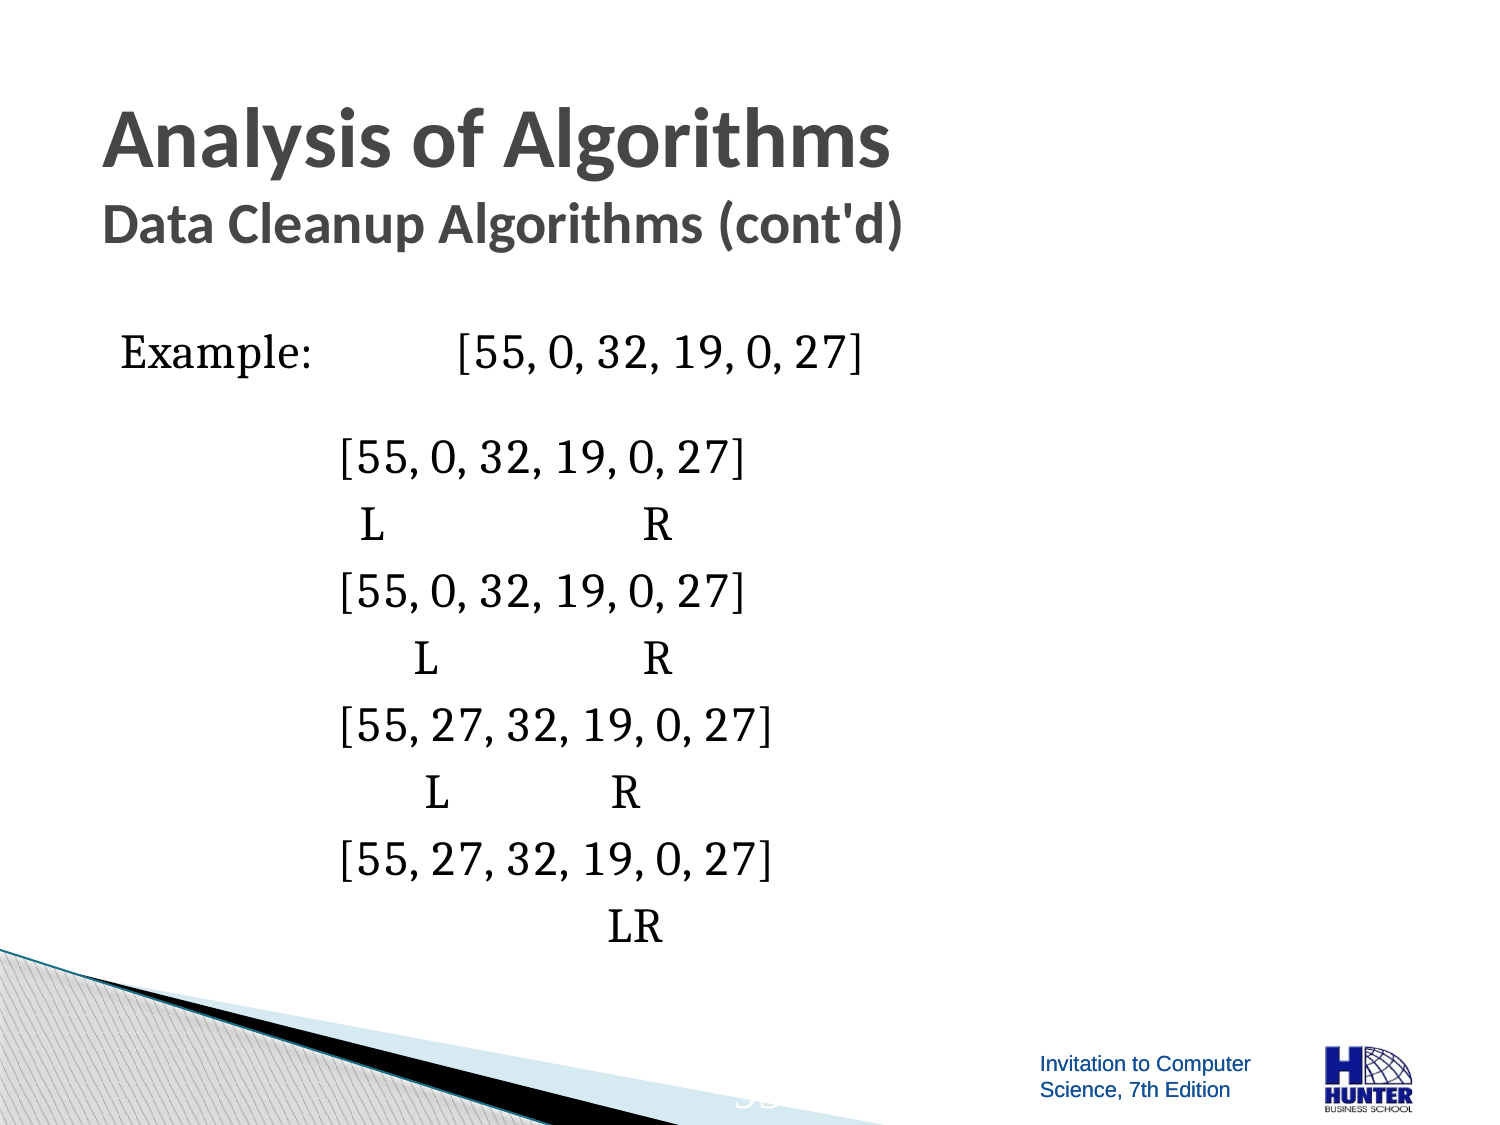

# Analysis of Algorithms Data Cleanup Algorithms (cont'd)
Example:	[55, 0, 32, 19, 0, 27]

[55, 0, 32, 19, 0, 27]
  L                        R
[55, 0, 32, 19, 0, 27]
       L                   R
[55, 27, 32, 19, 0, 27]
        L               R
[55, 27, 32, 19, 0, 27]
                         LR
93